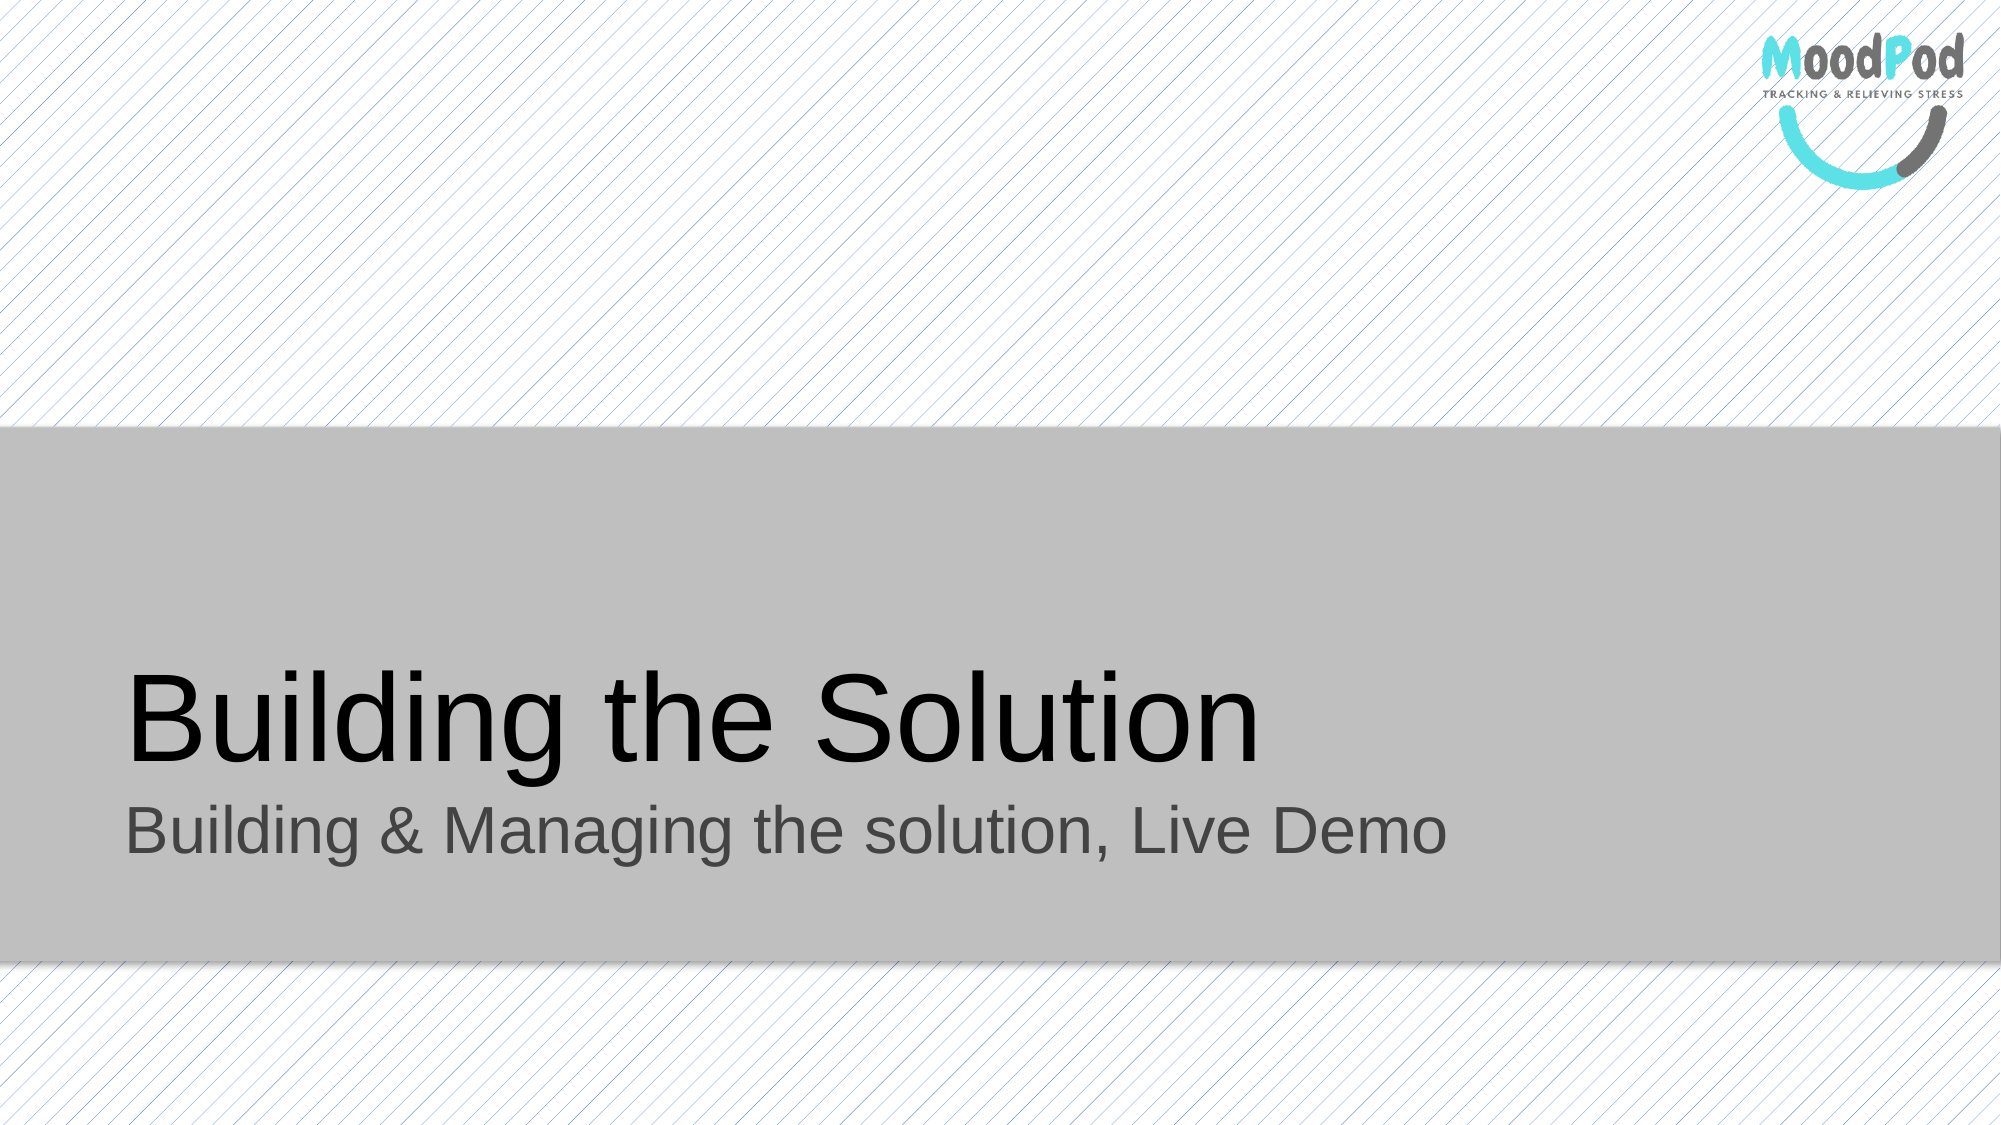

# Building the Solution
Building & Managing the solution, Live Demo